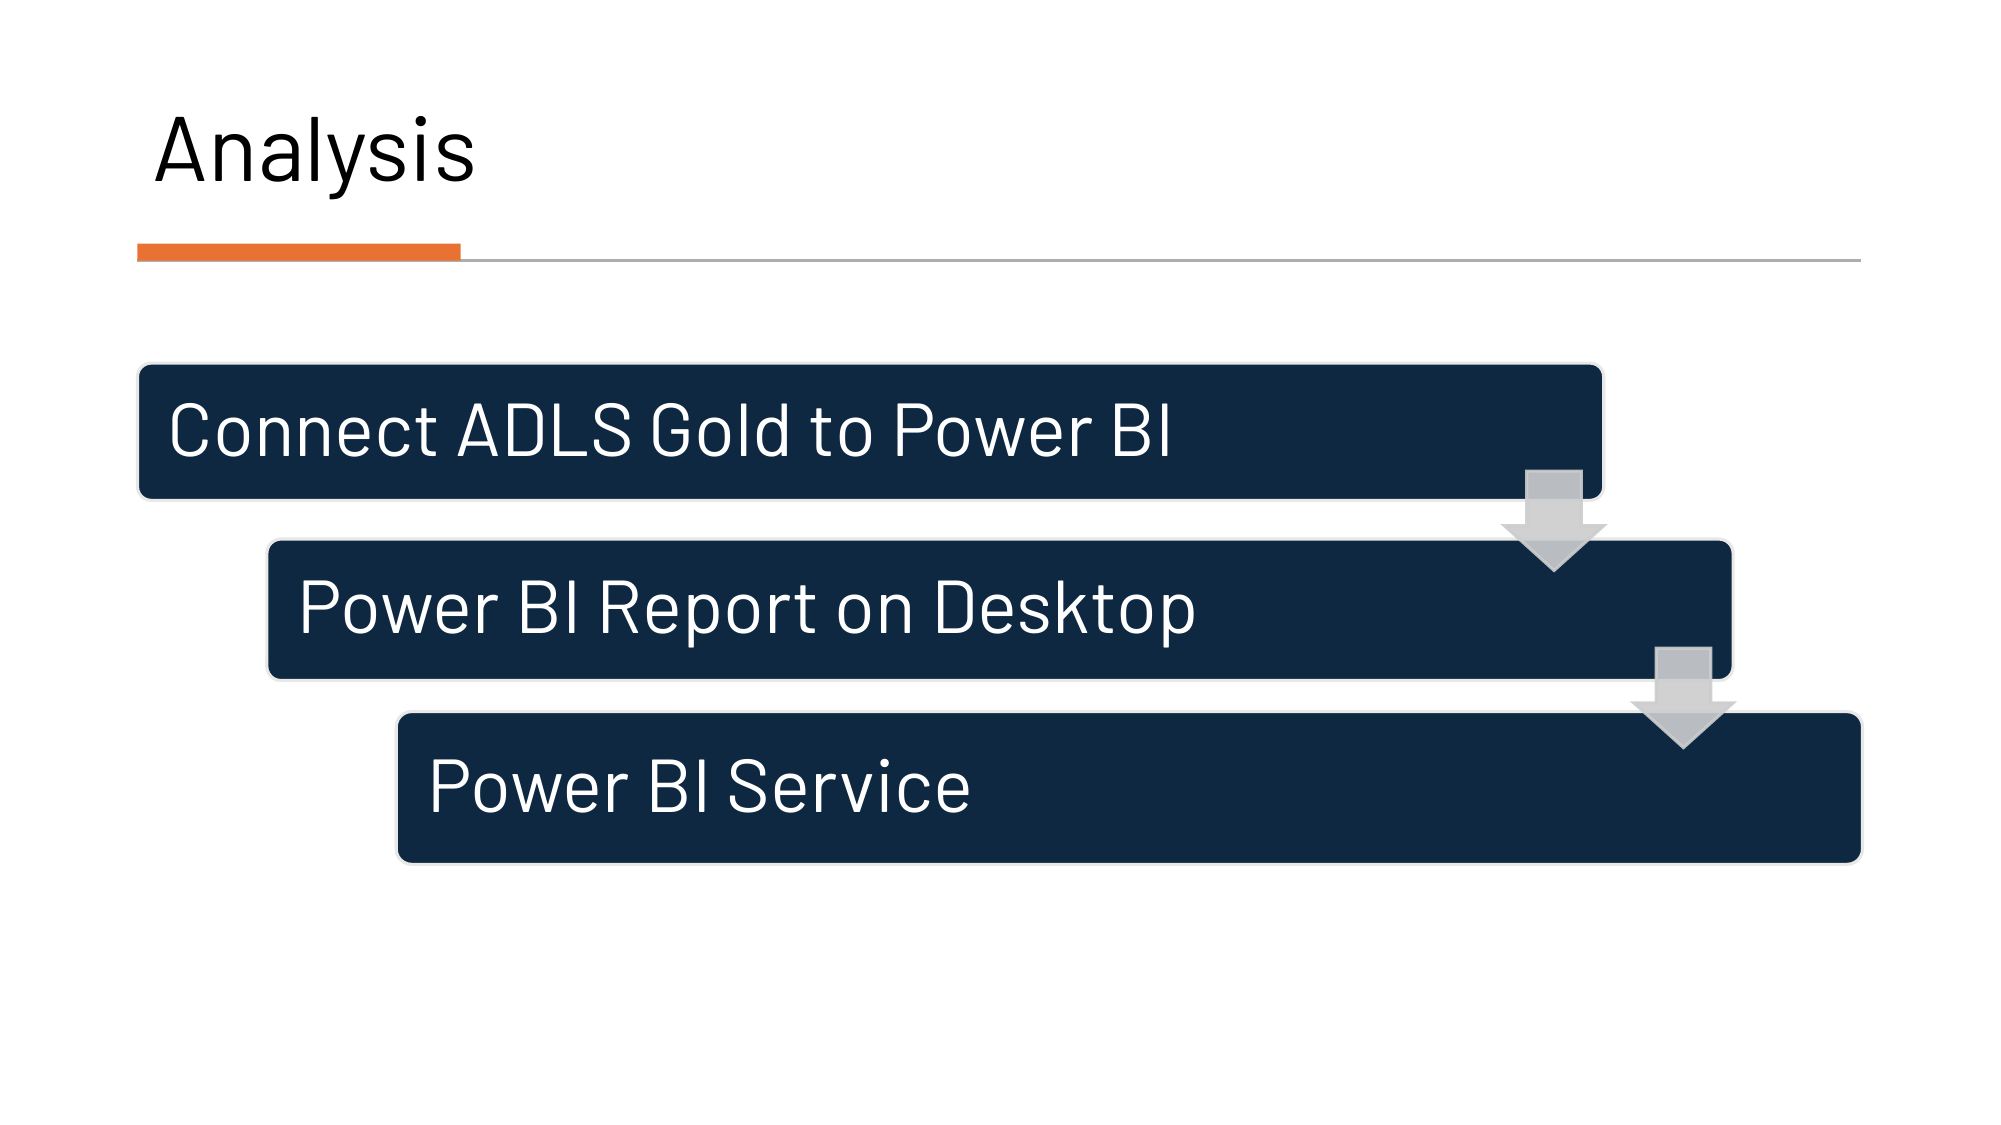

# Analysis

Connect ADLS Gold to Power BI
Power BI Report on Desktop
Power BI Service